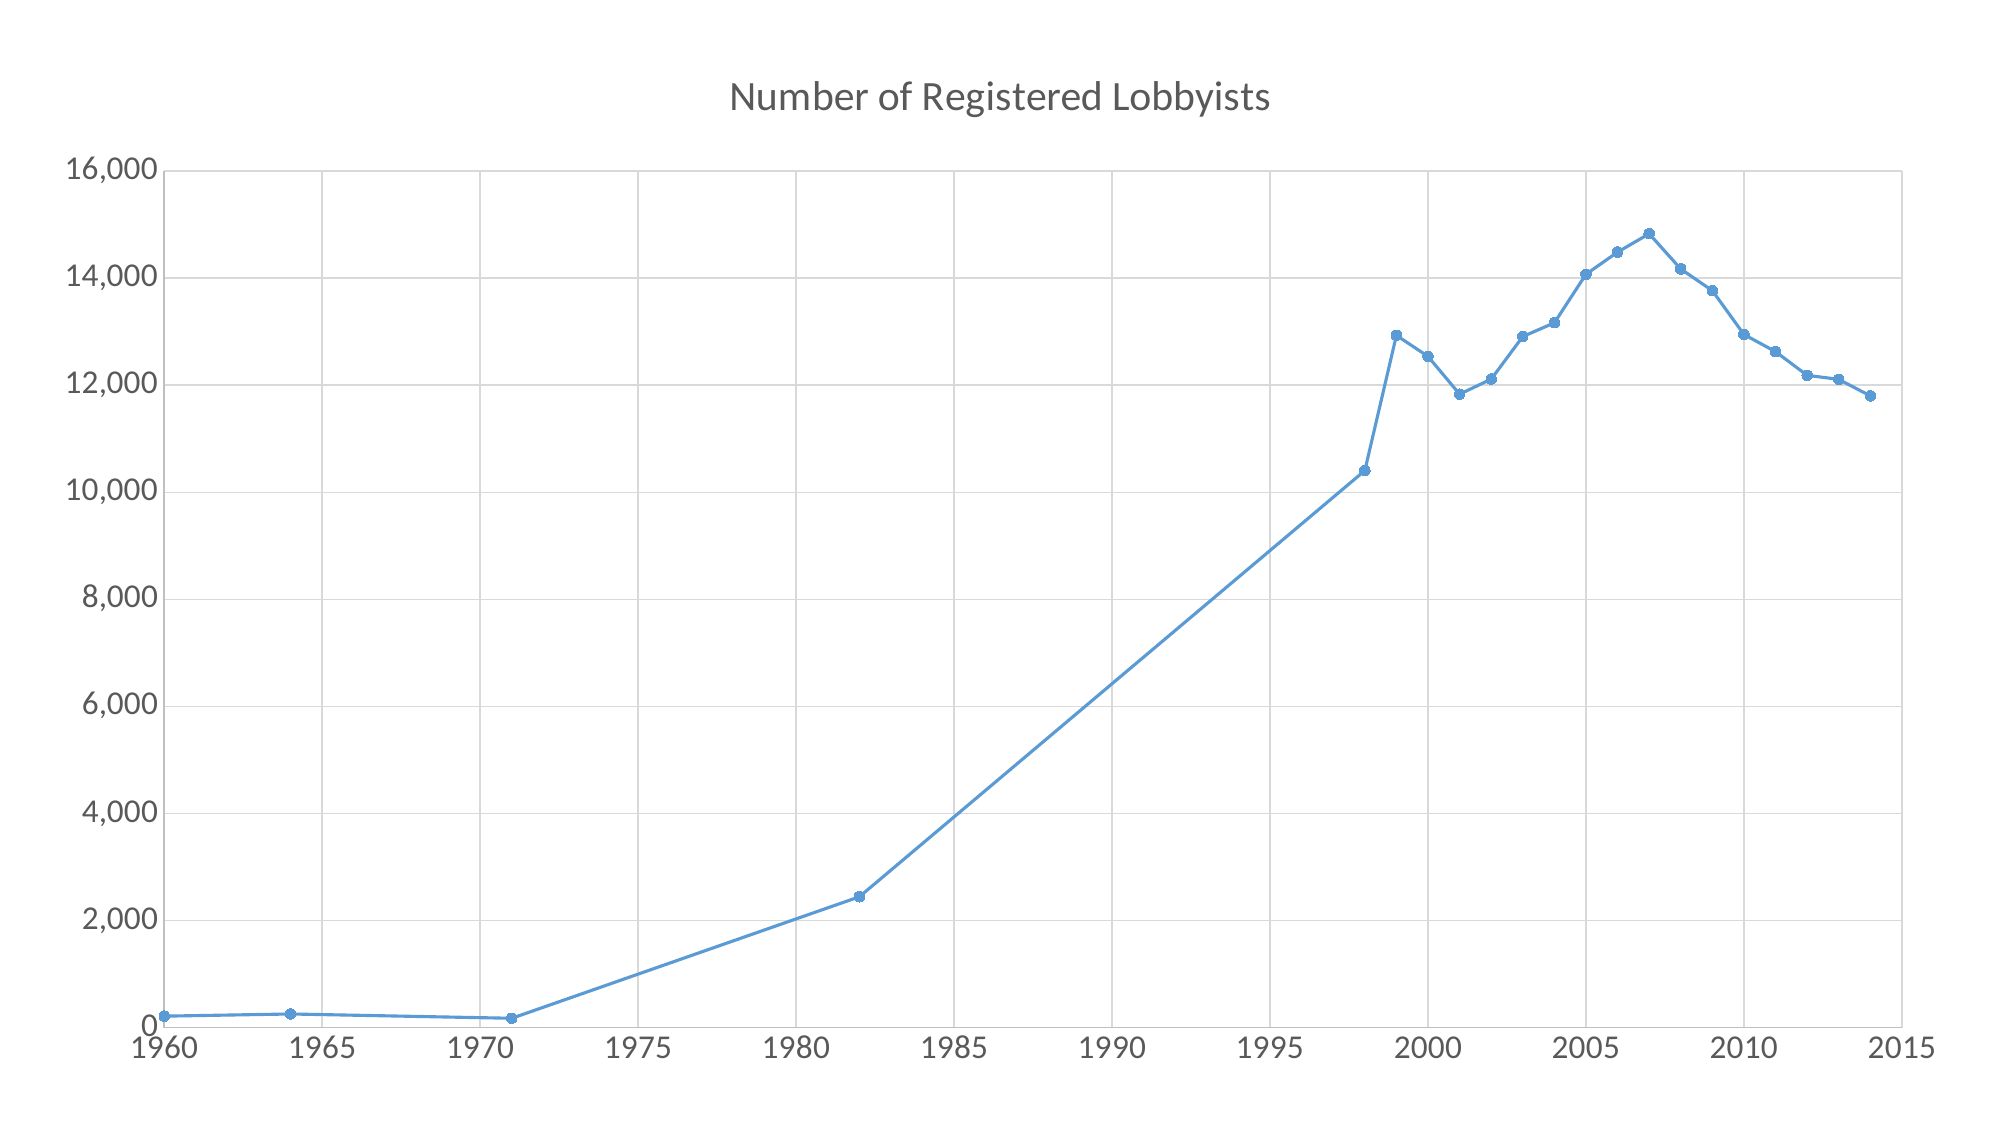

### Chart: Number of Registered Lobbyists

| Category | Number of Registered Lobbyists |
|---|---|